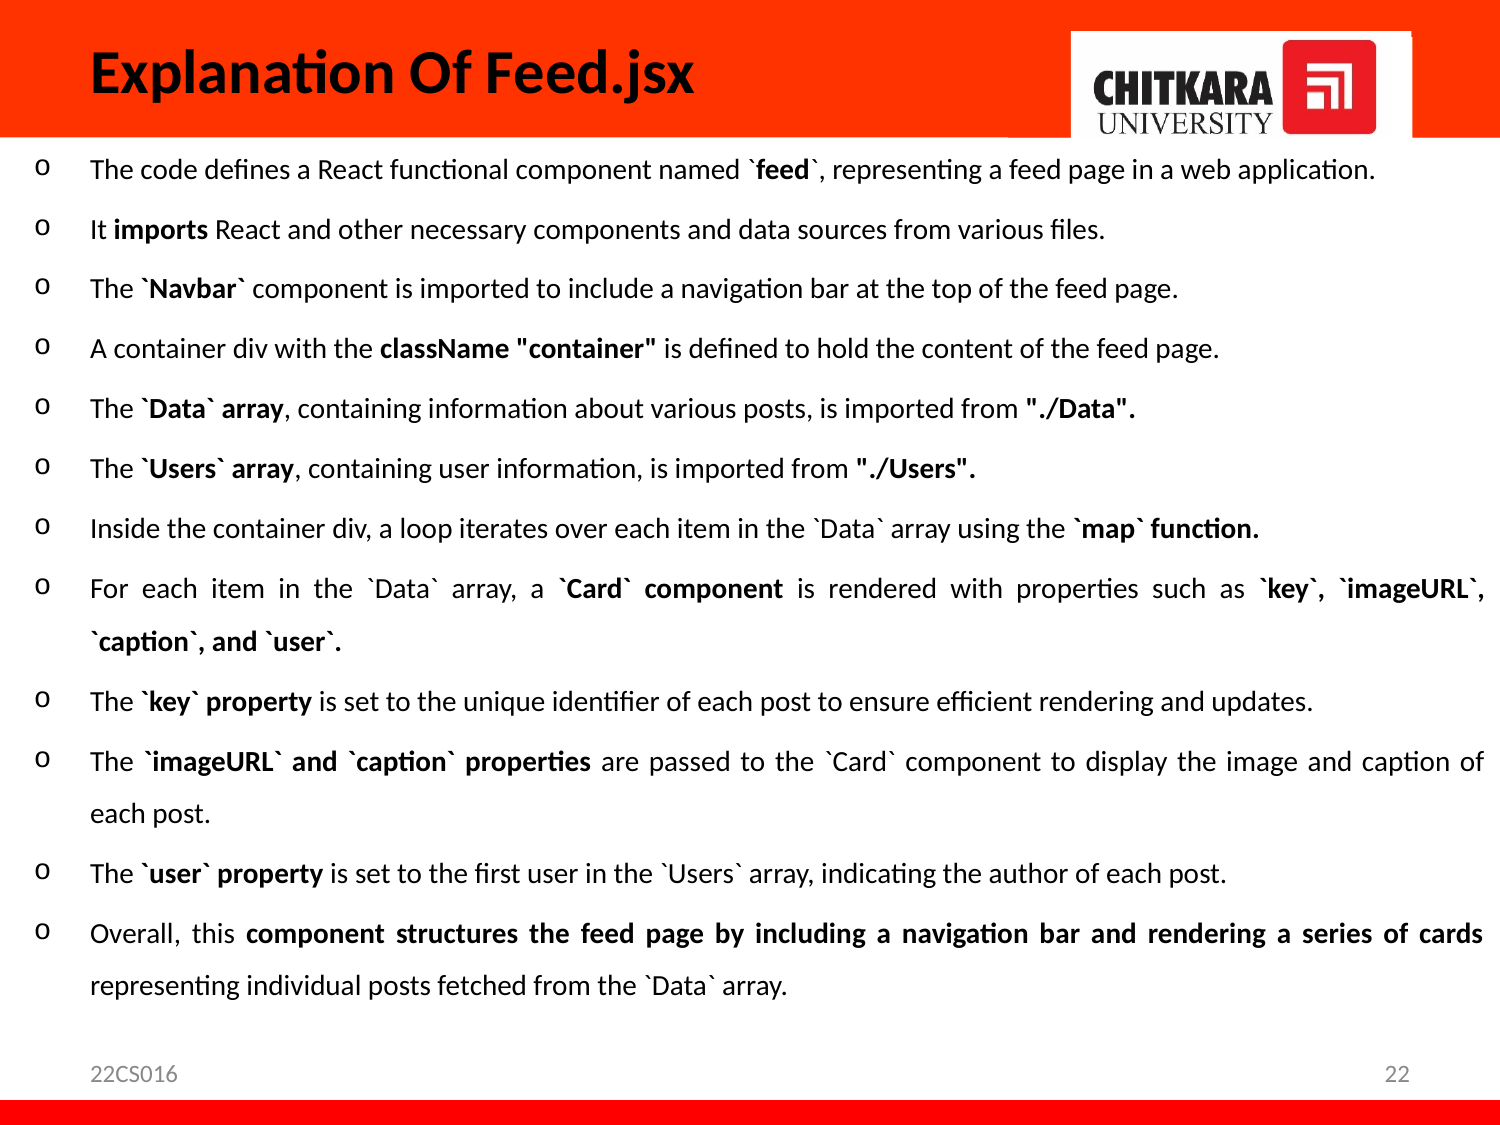

# Explanation Of Feed.jsx
The code defines a React functional component named `feed`, representing a feed page in a web application.
It imports React and other necessary components and data sources from various files.
The `Navbar` component is imported to include a navigation bar at the top of the feed page.
A container div with the className "container" is defined to hold the content of the feed page.
The `Data` array, containing information about various posts, is imported from "./Data".
The `Users` array, containing user information, is imported from "./Users".
Inside the container div, a loop iterates over each item in the `Data` array using the `map` function.
For each item in the `Data` array, a `Card` component is rendered with properties such as `key`, `imageURL`, `caption`, and `user`.
The `key` property is set to the unique identifier of each post to ensure efficient rendering and updates.
The `imageURL` and `caption` properties are passed to the `Card` component to display the image and caption of each post.
The `user` property is set to the first user in the `Users` array, indicating the author of each post.
Overall, this component structures the feed page by including a navigation bar and rendering a series of cards representing individual posts fetched from the `Data` array.
22CS016
22